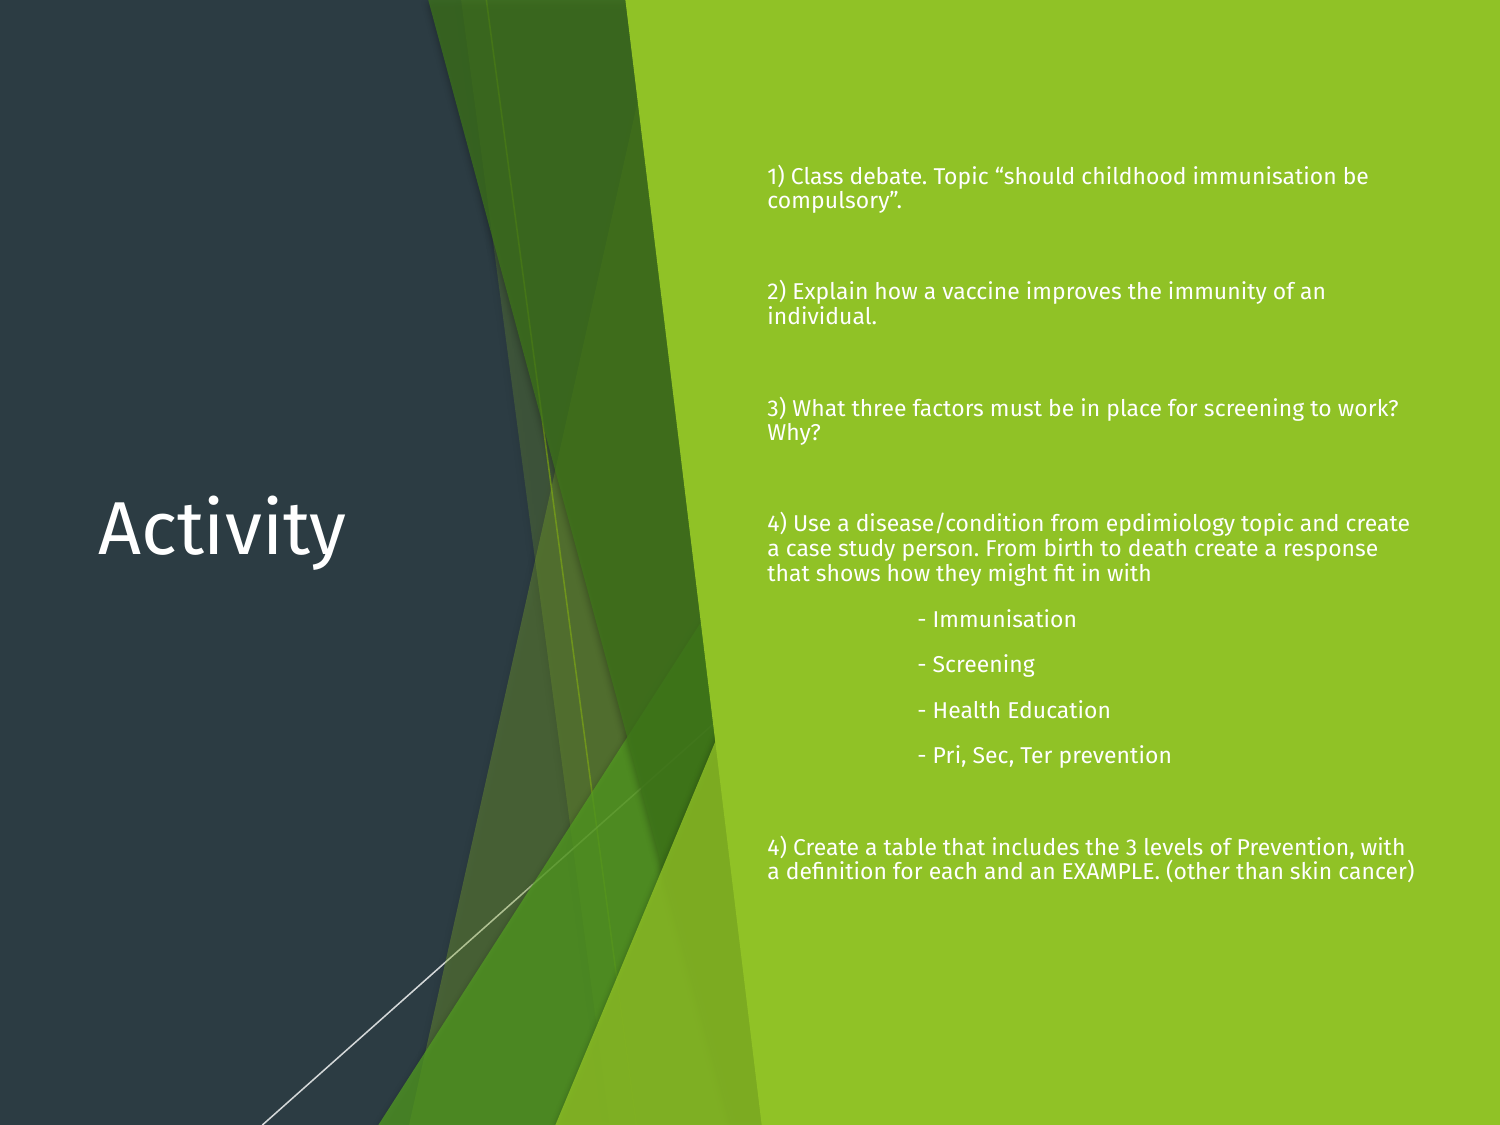

# Activity
1) Class debate. Topic “should childhood immunisation be compulsory”.

2) Explain how a vaccine improves the immunity of an individual.

3) What three factors must be in place for screening to work? Why?

4) Use a disease/condition from epdimiology topic and create a case study person. From birth to death create a response that shows how they might fit in with
	- Immunisation
	- Screening
	- Health Education
	- Pri, Sec, Ter prevention

4) Create a table that includes the 3 levels of Prevention, with a definition for each and an EXAMPLE. (other than skin cancer)